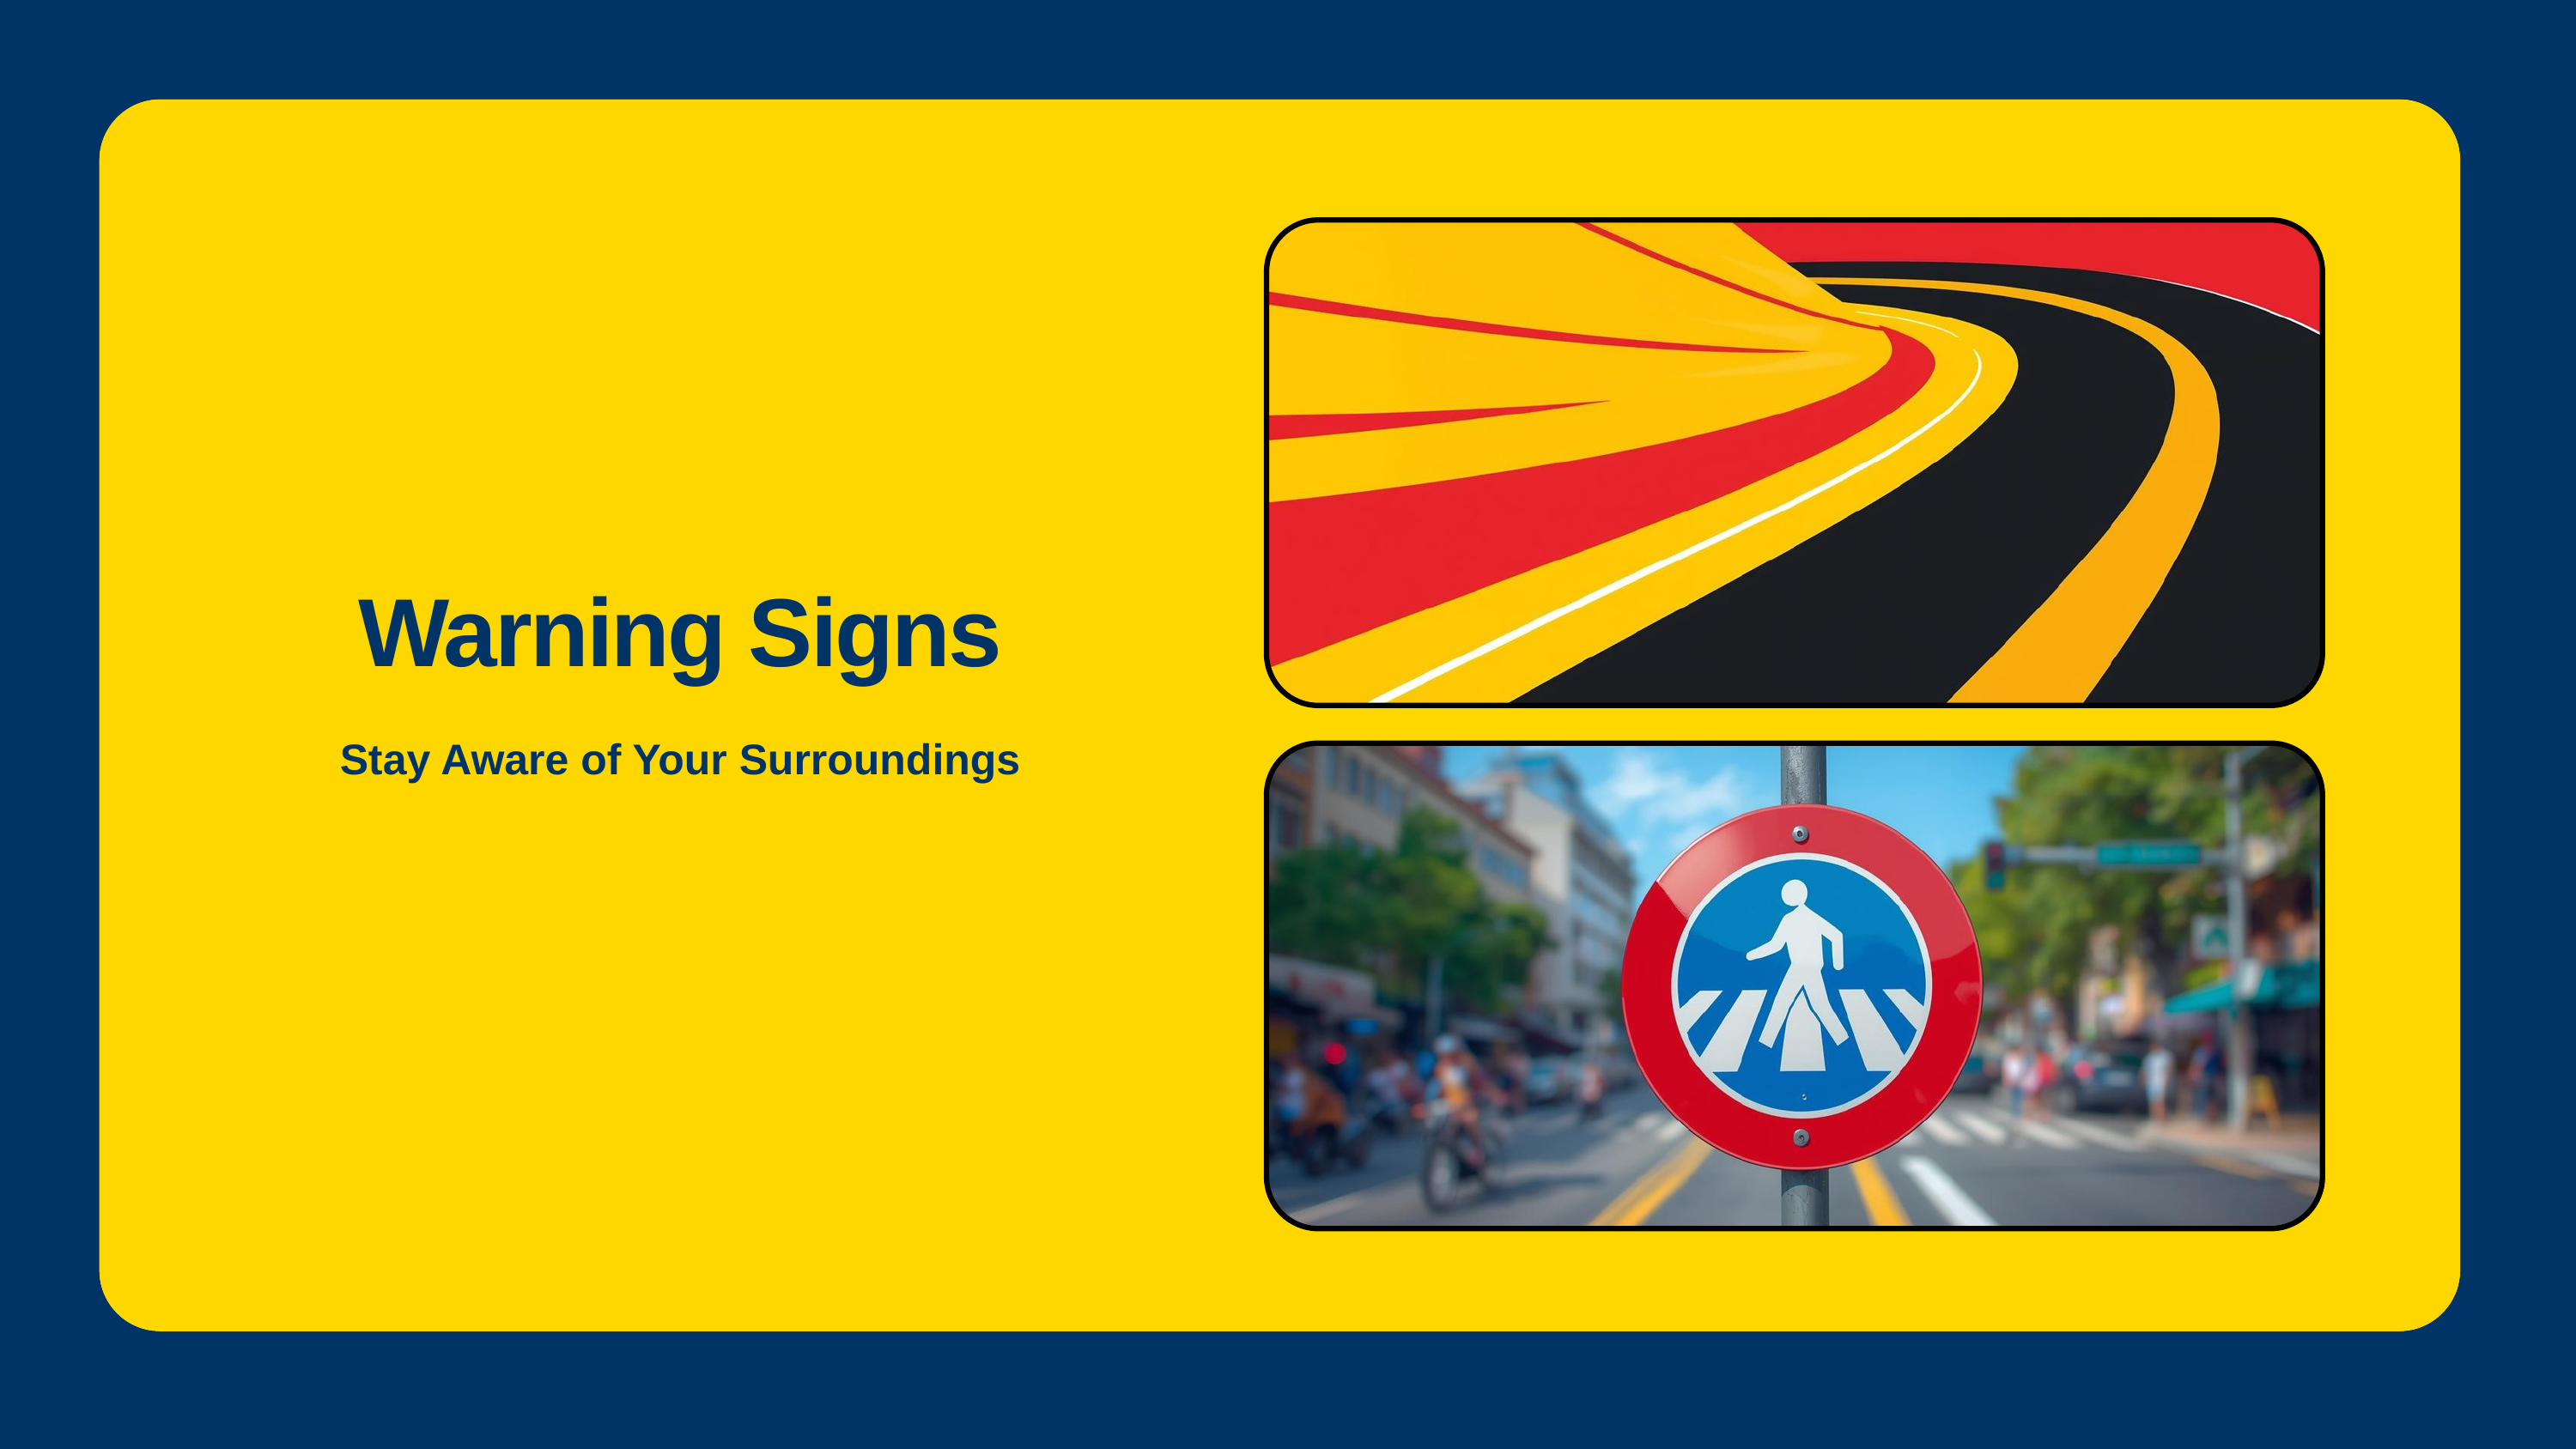

Warning Signs
Stay Aware of Your Surroundings